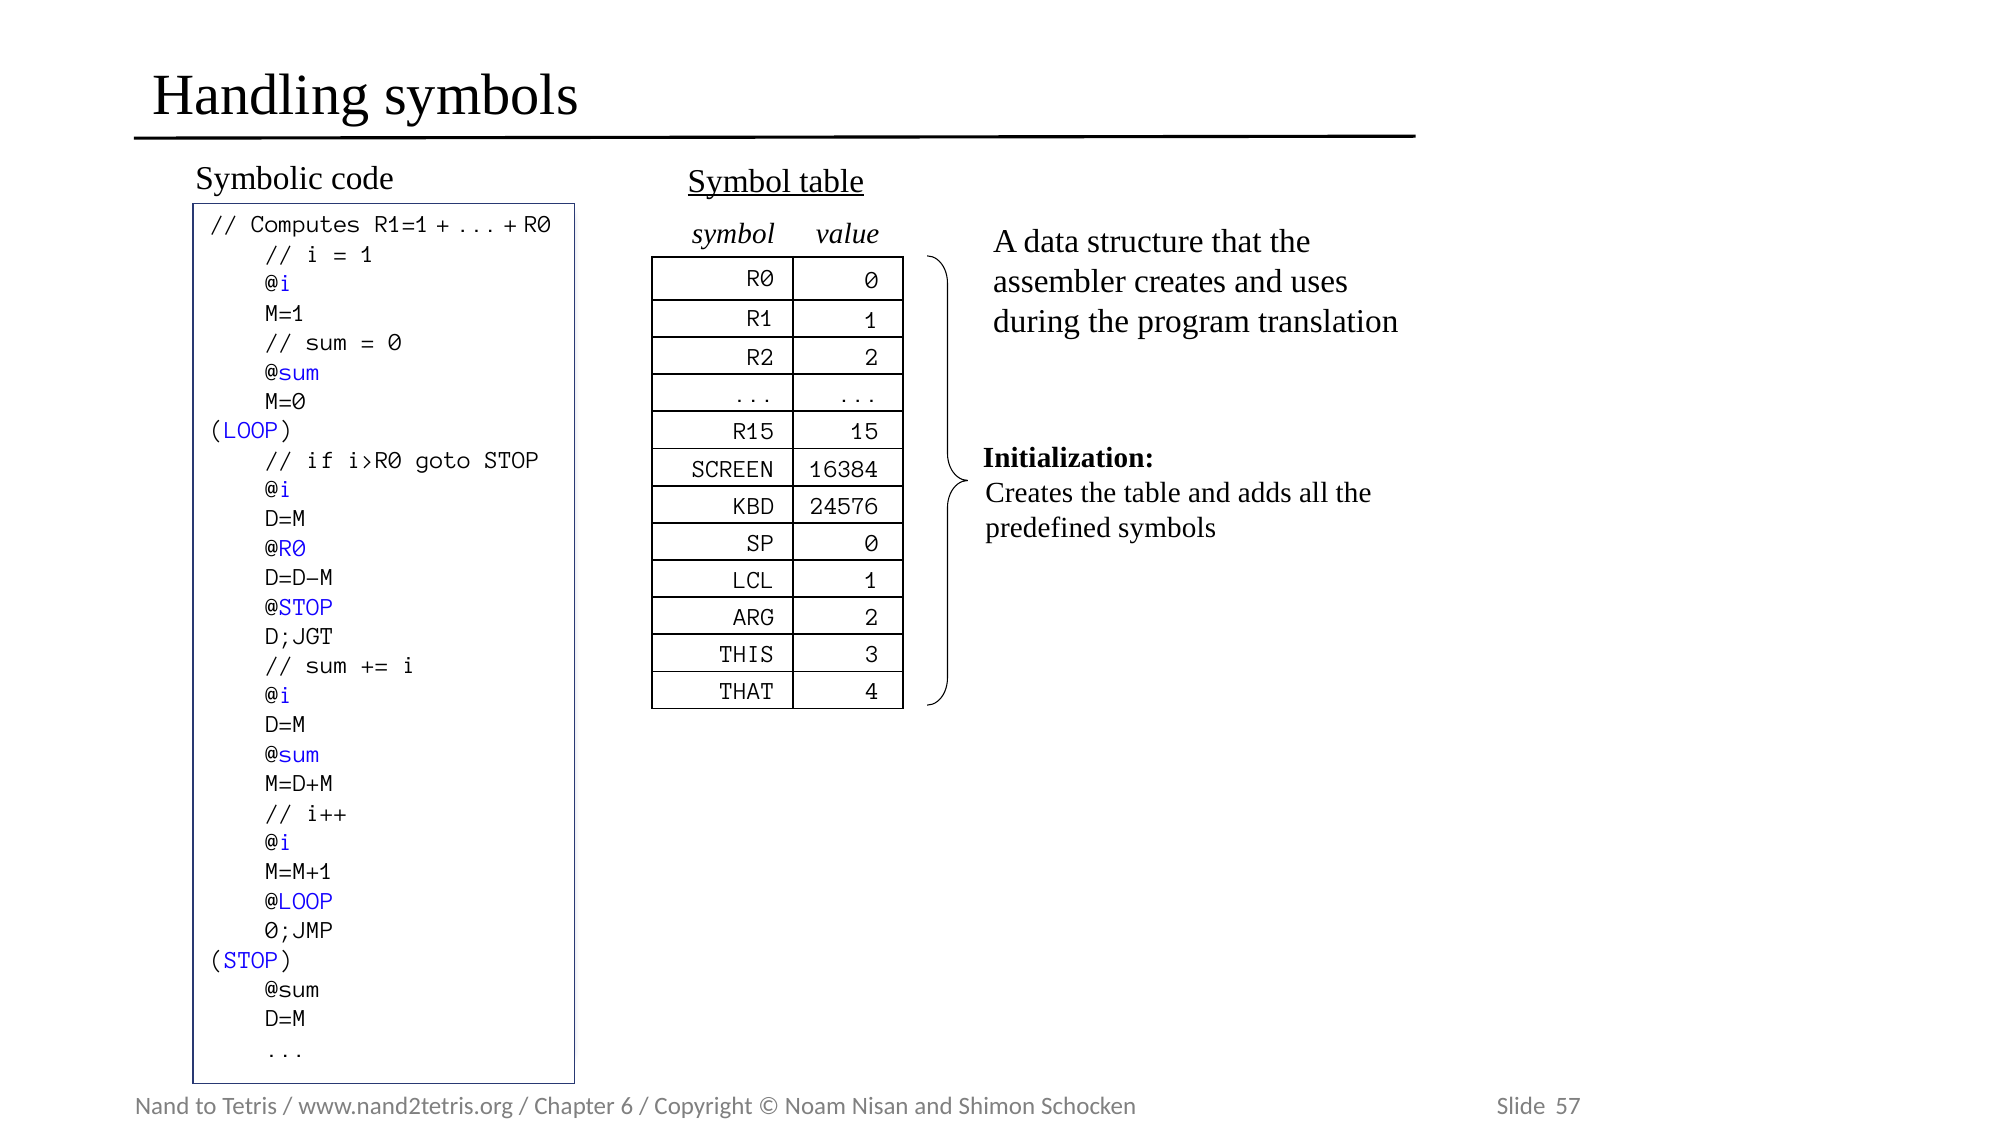

# Handling symbols
Symbolic code
Symbol table
// Computes R1=1 + ... + R0
    // i = 1
    @i
    M=1
    // sum = 0
    @sum
    M=0
(LOOP)
    // if i>R0 goto STOP
    @i
    D=M
    @R0
    D=D-M
    @STOP
    D;JGT
    // sum += i
    @i
    D=M
    @sum
    M=D+M
    // i++
    @i
    M=M+1
    @LOOP
    0;JMP
(STOP)
    @sum
    D=M
    ...
A data structure that the assembler creates and uses during the program translation
| symbol | value |
| --- | --- |
| R0 | 0 |
| R1 | 1 |
| R2 | 2 |
| ... | ... |
| R15 | 15 |
| SCREEN | 16384 |
| KBD | 24576 |
| SP | 0 |
| LCL | 1 |
| ARG | 2 |
| THIS | 3 |
| THAT | 4 |

Initialization:
Creates the table and adds all the predefined symbols